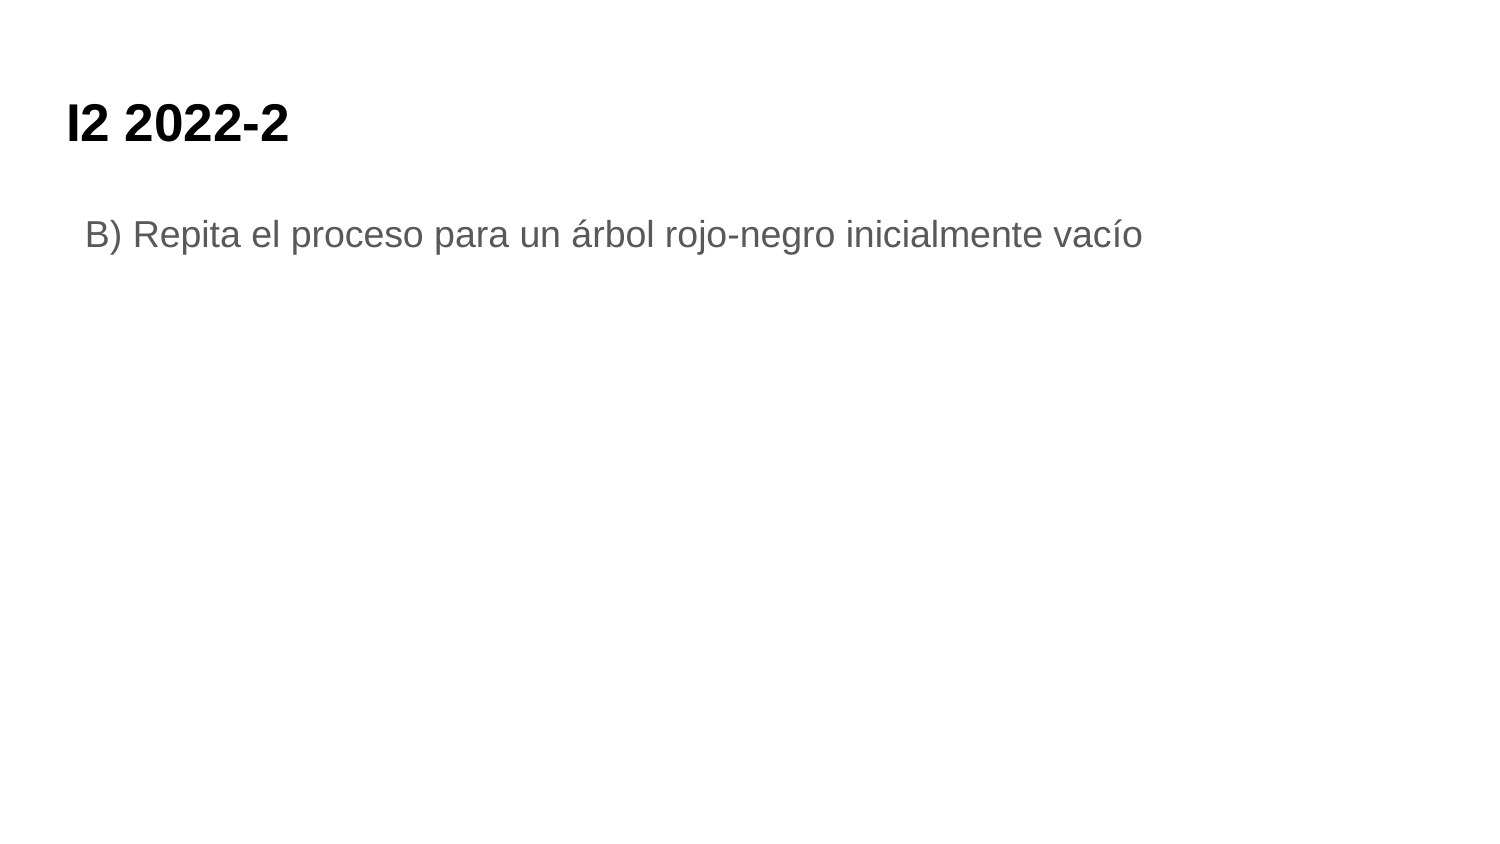

# I2 2022-2
B) Repita el proceso para un árbol rojo-negro inicialmente vacío